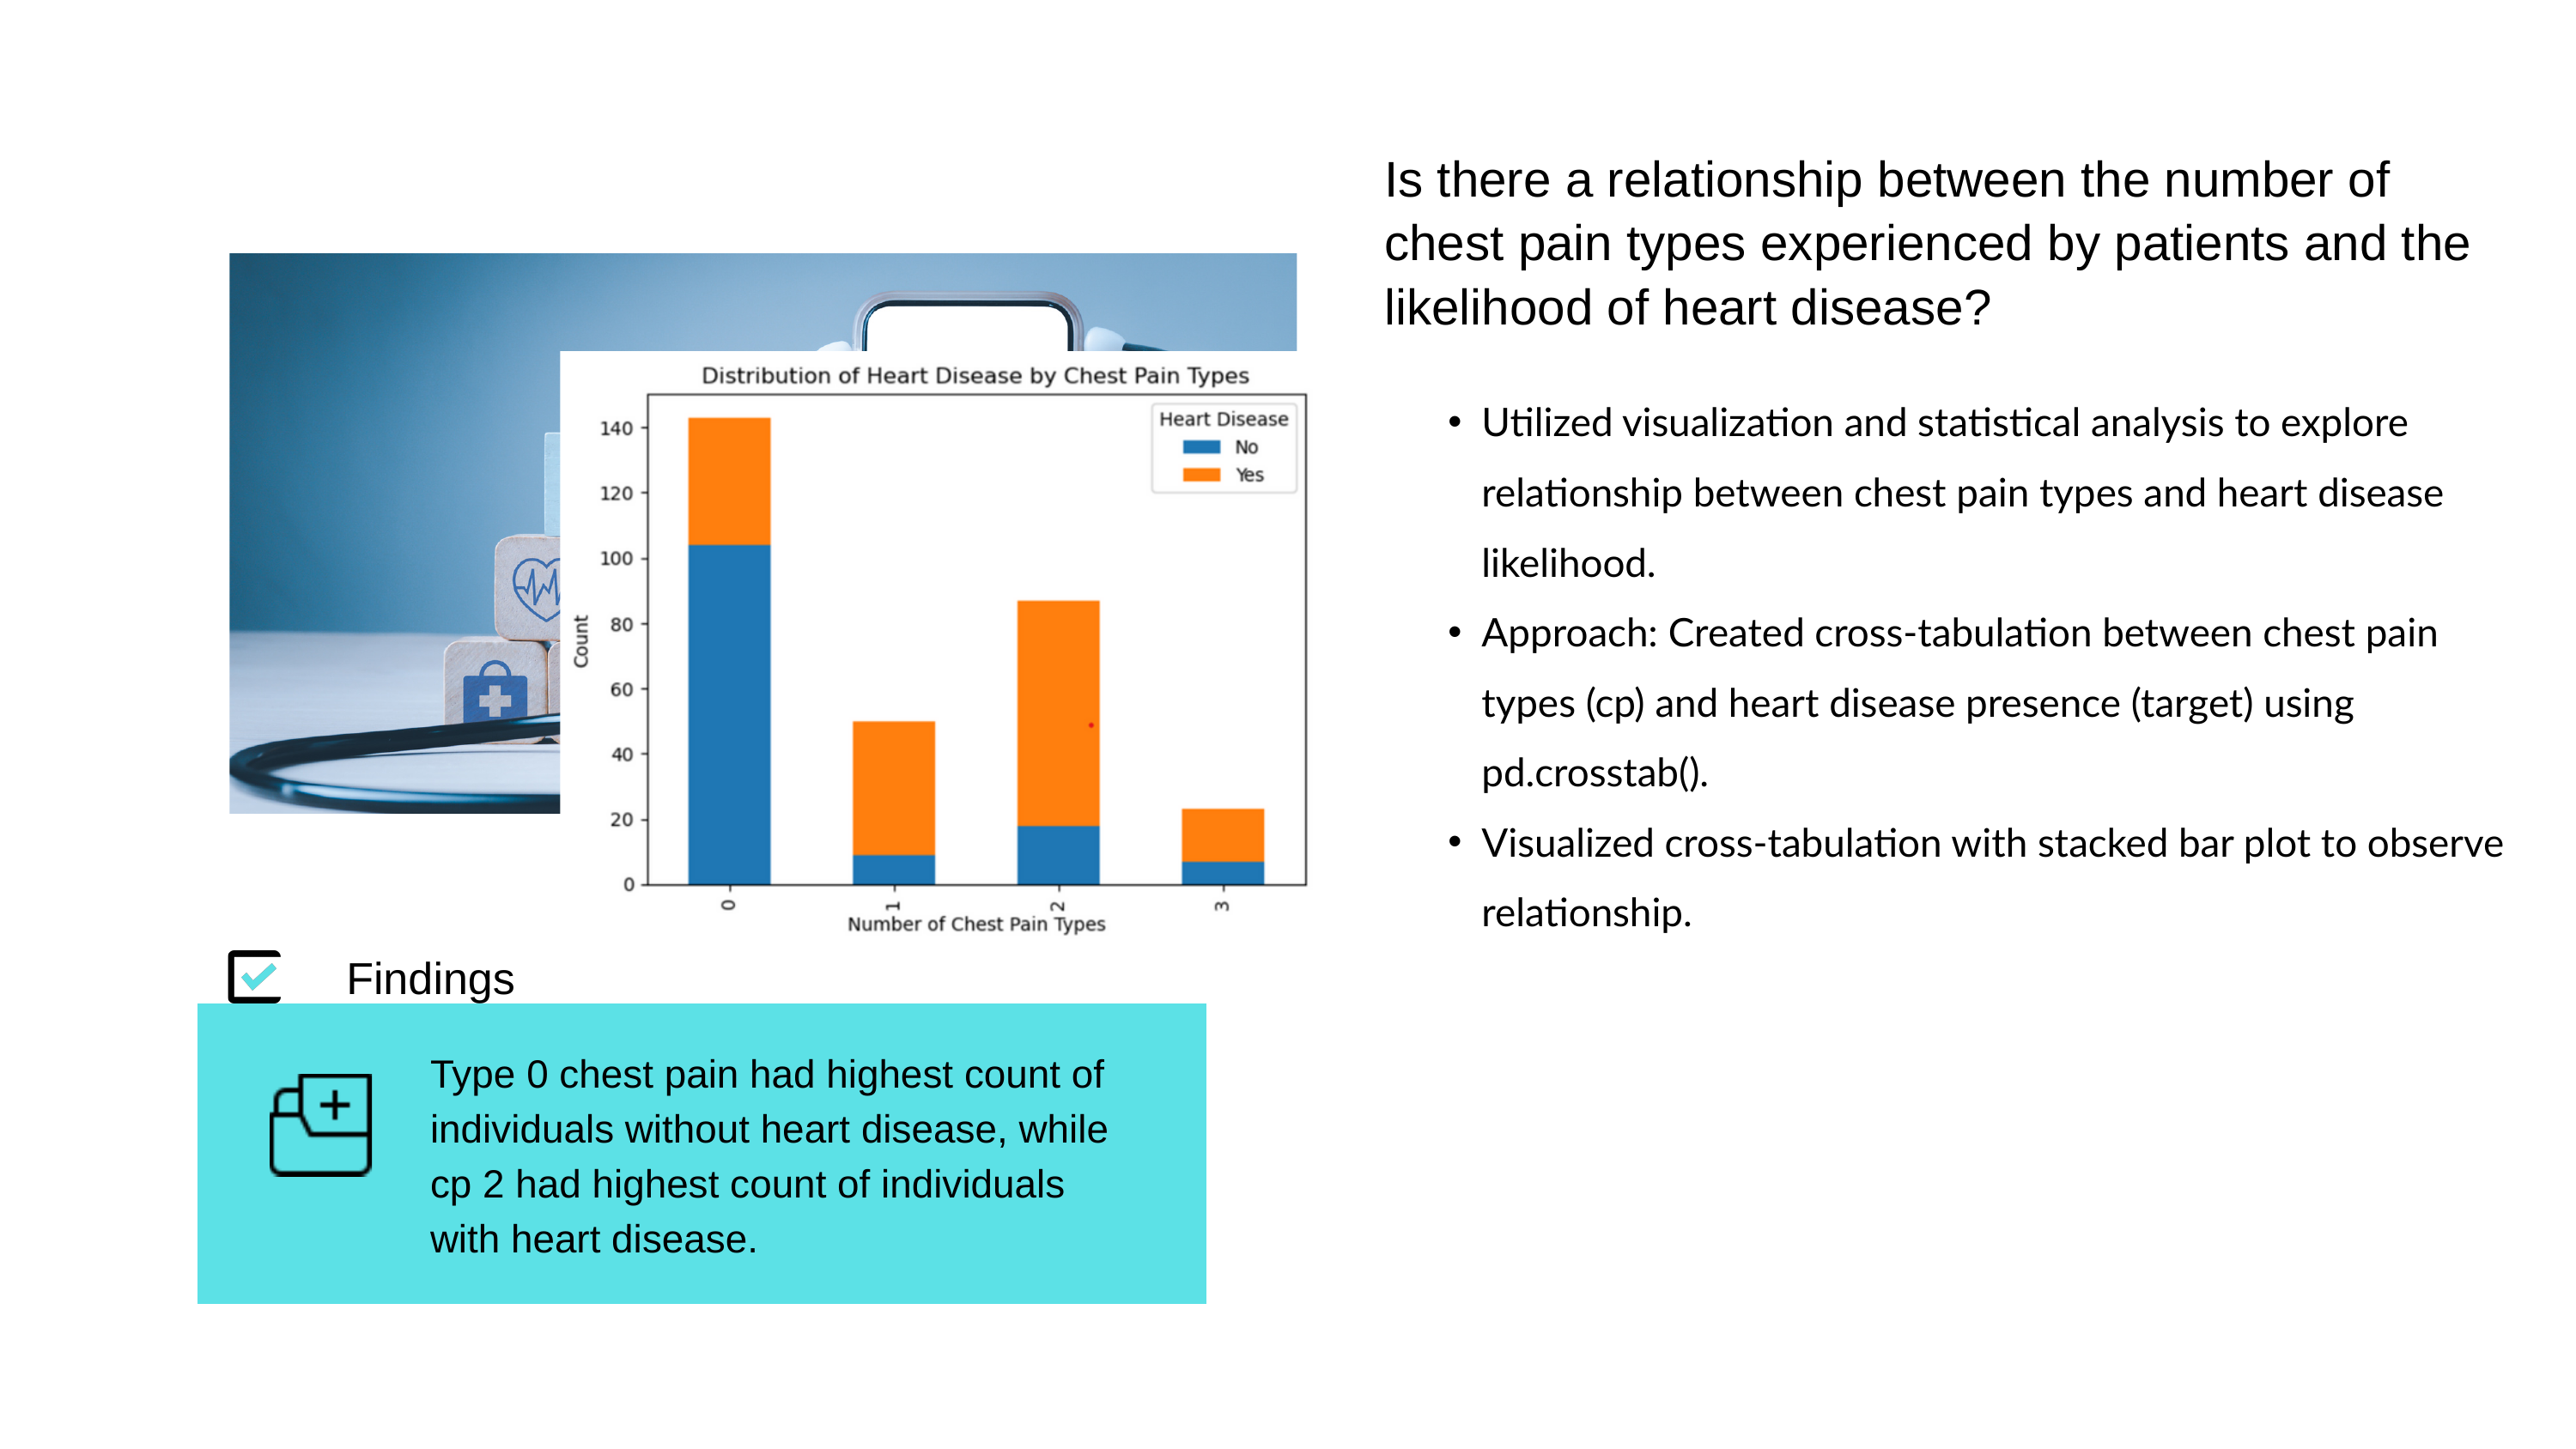

Is there a relationship between the number of chest pain types experienced by patients and the likelihood of heart disease?

Utilized visualization and statistical analysis to explore relationship between chest pain types and heart disease likelihood.
Approach: Created cross-tabulation between chest pain types (cp) and heart disease presence (target) using pd.crosstab().
Visualized cross-tabulation with stacked bar plot to observe relationship.
Findings

Type 0 chest pain had highest count of individuals without heart disease, while cp 2 had highest count of individuals with heart disease.